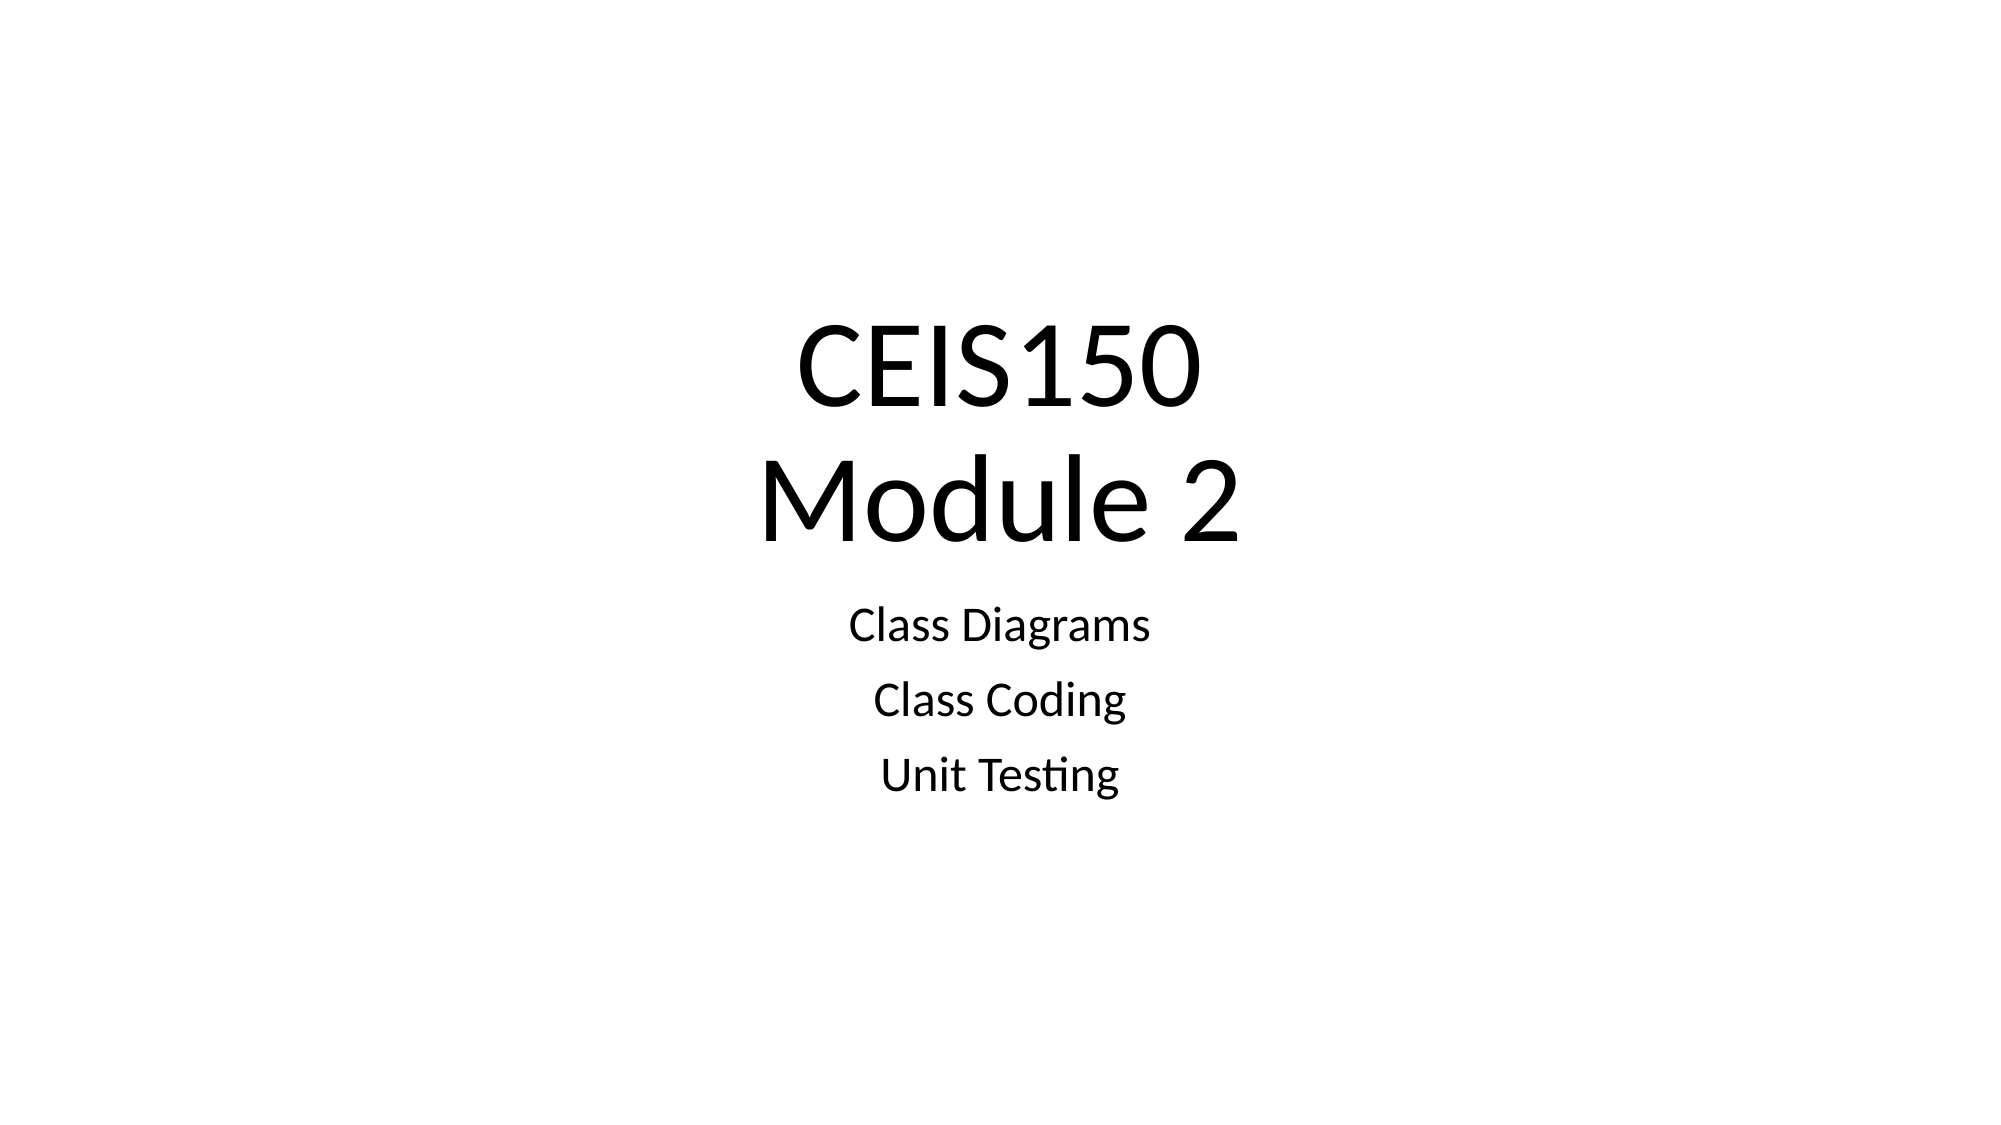

# CEIS150 Module 2
Class Diagrams
Class Coding
Unit Testing